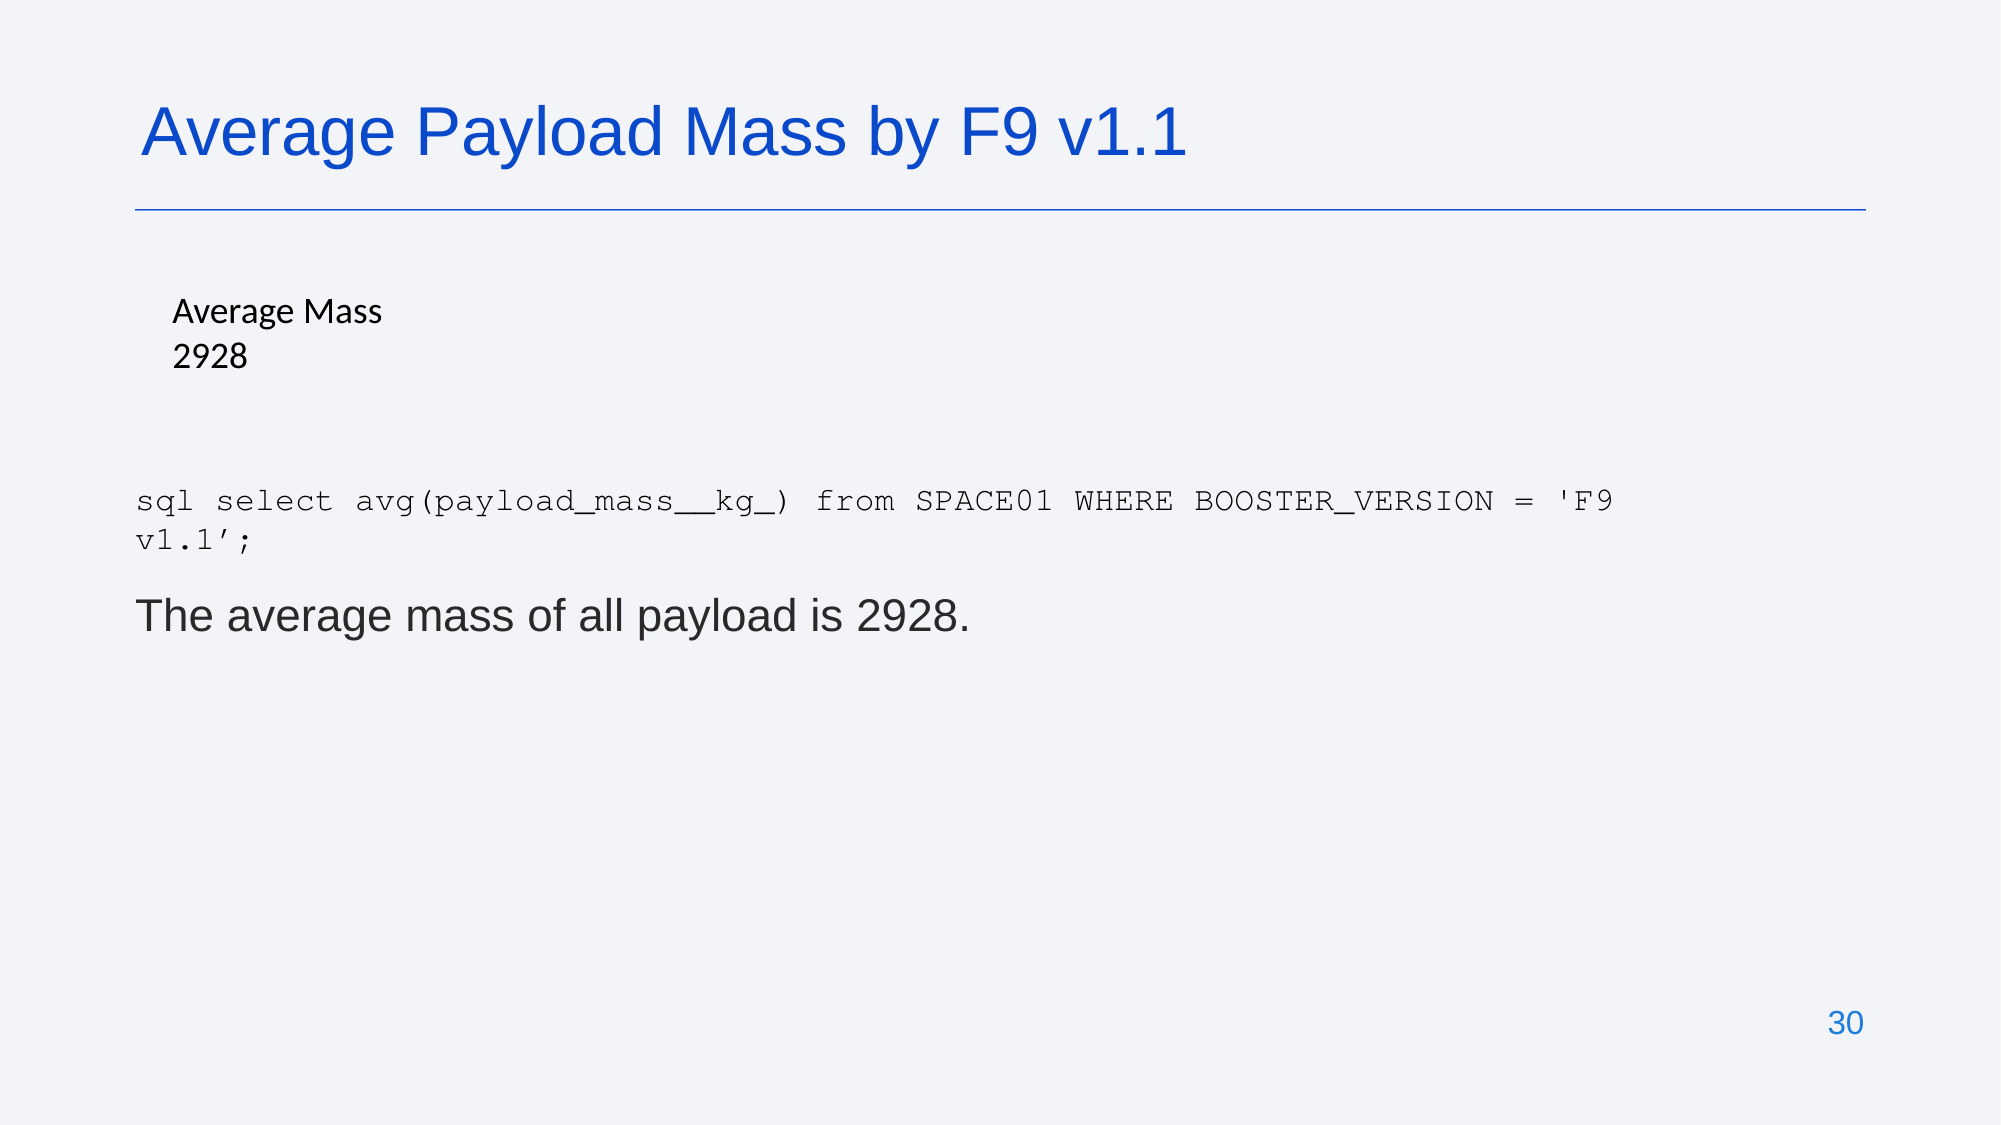

Average Payload Mass by F9 v1.1
Average Mass
2928
sql select avg(payload_mass__kg_) from SPACE01 WHERE BOOSTER_VERSION = 'F9 v1.1’;
The average mass of all payload is 2928.
30